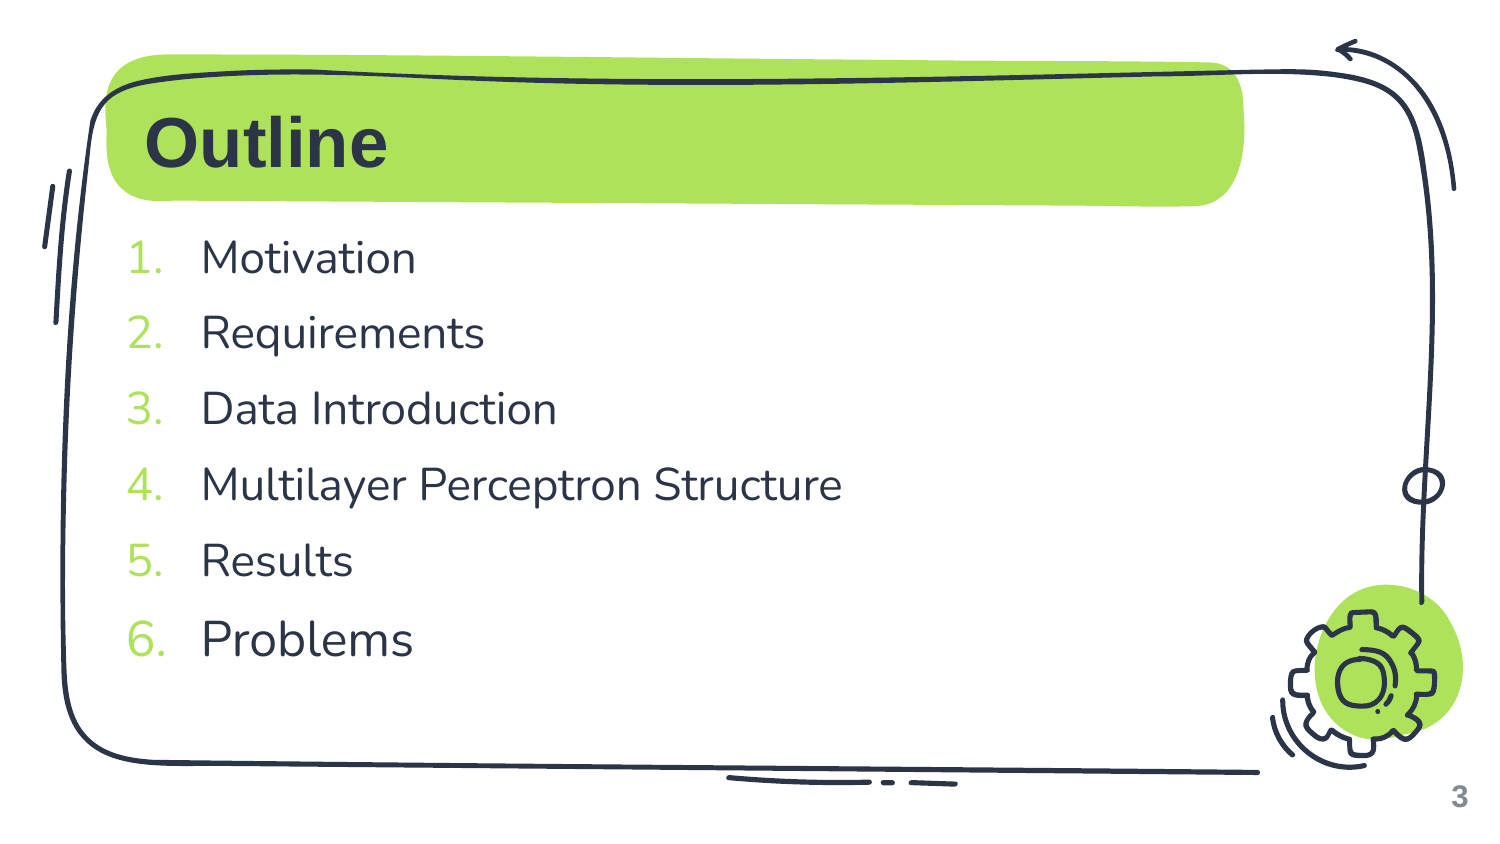

# Outline
Motivation
Requirements
Data Introduction
Multilayer Perceptron Structure
Results
Problems

3